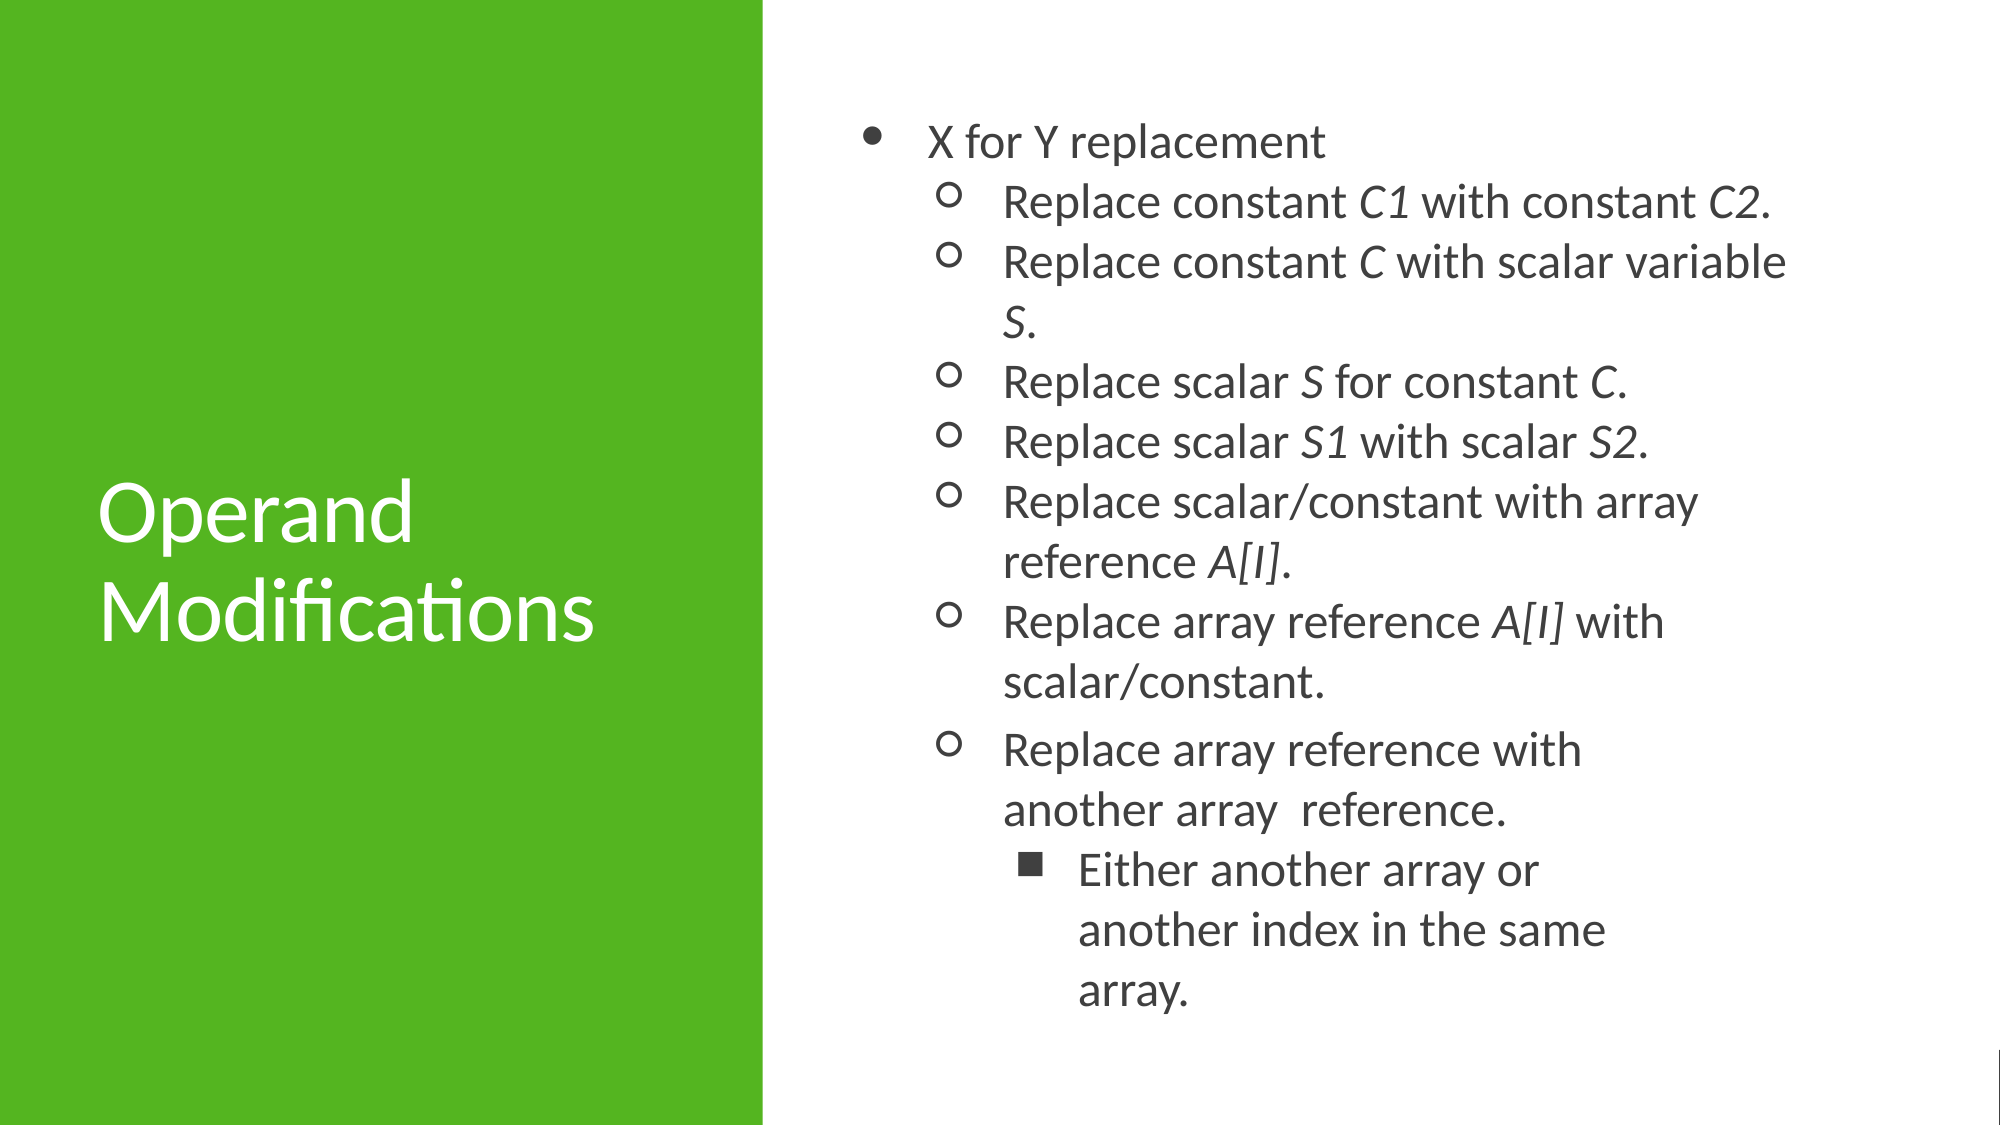

# Operand Modifications
X for Y replacement
Replace constant C1 with constant C2.
Replace constant C with scalar variable S.
Replace scalar S for constant C.
Replace scalar S1 with scalar S2.
Replace scalar/constant with array reference A[I].
Replace array reference A[I] with scalar/constant.
Replace array reference with another array  reference.
Either another array or another index in the same array.